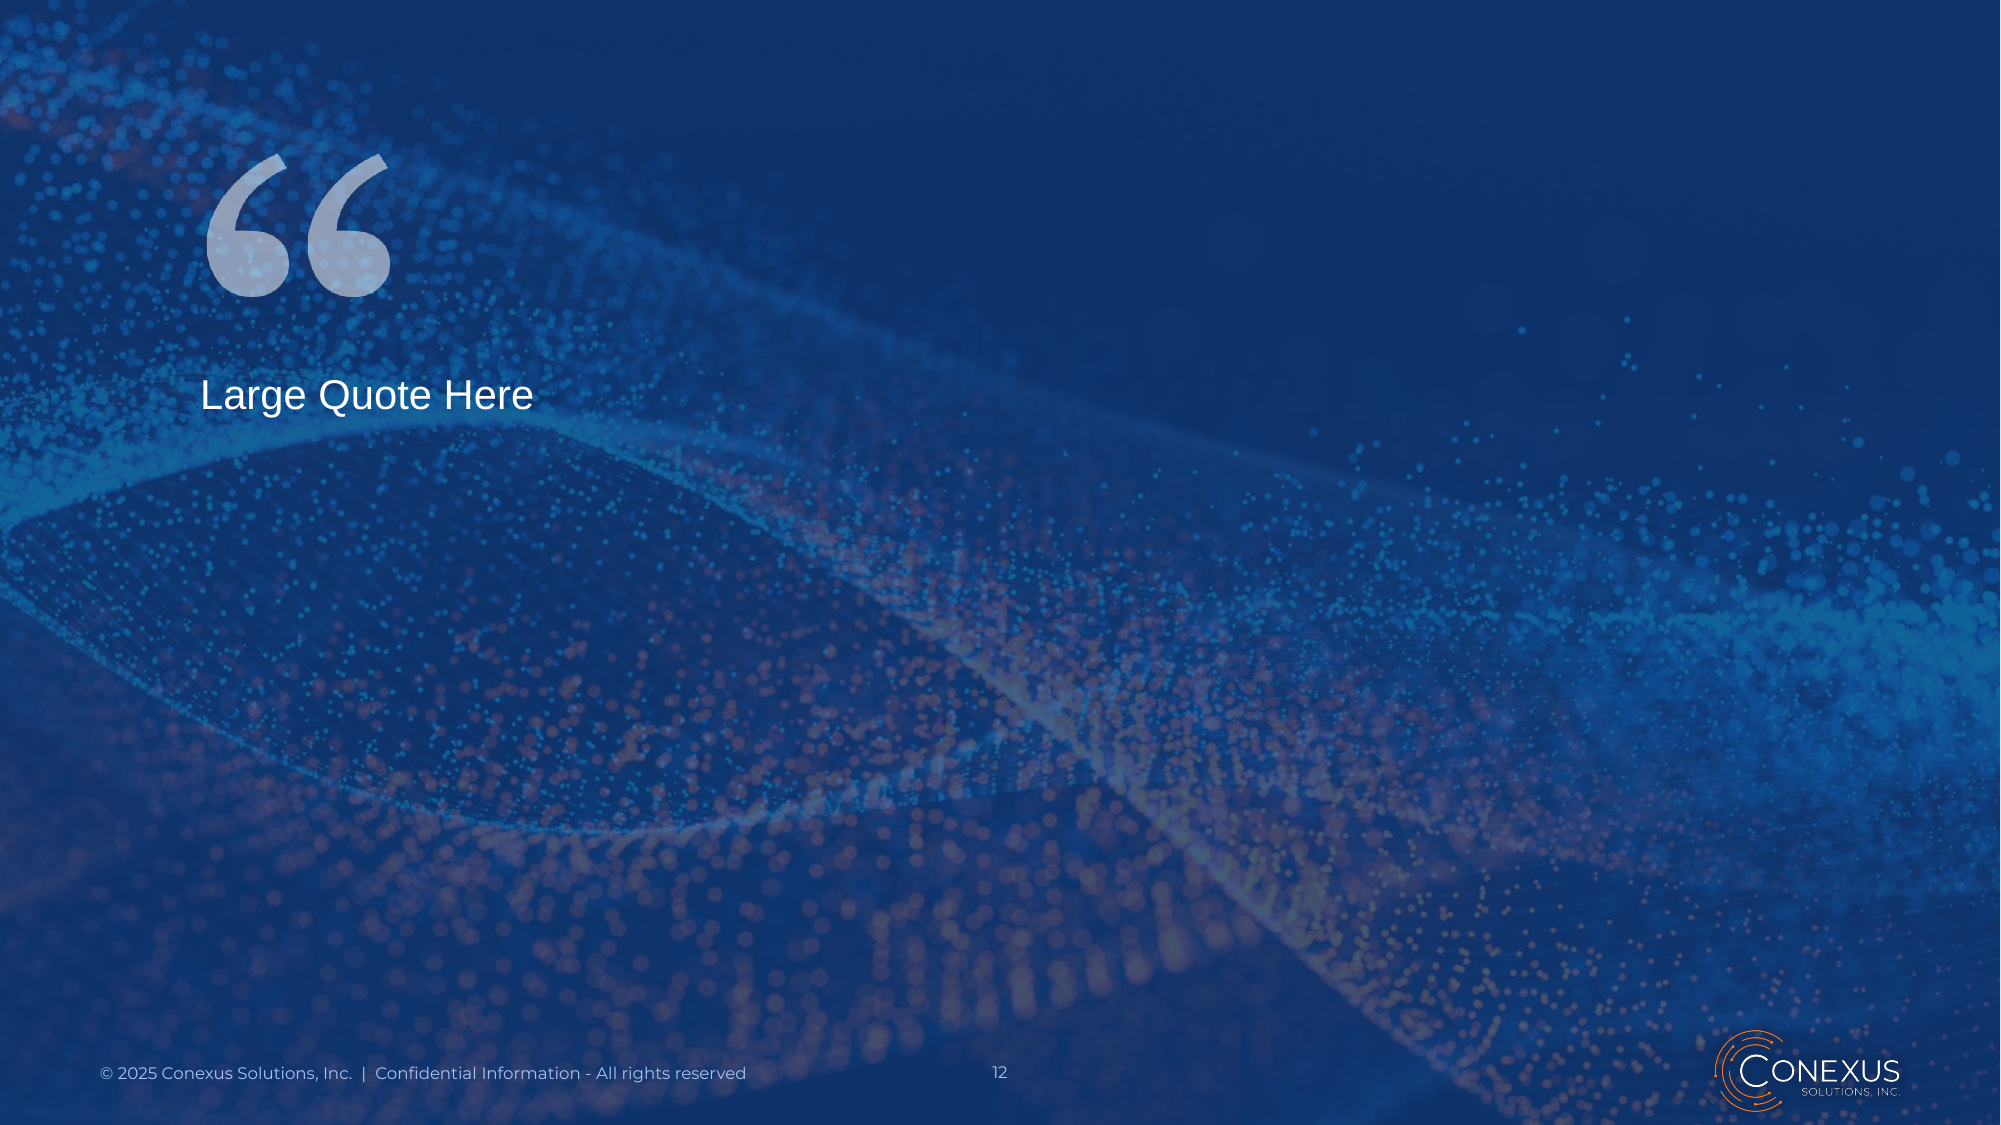

Large Quote Here

© 2025 Conexus Solutions, Inc.  |  Confidential Information - All rights reserved
12